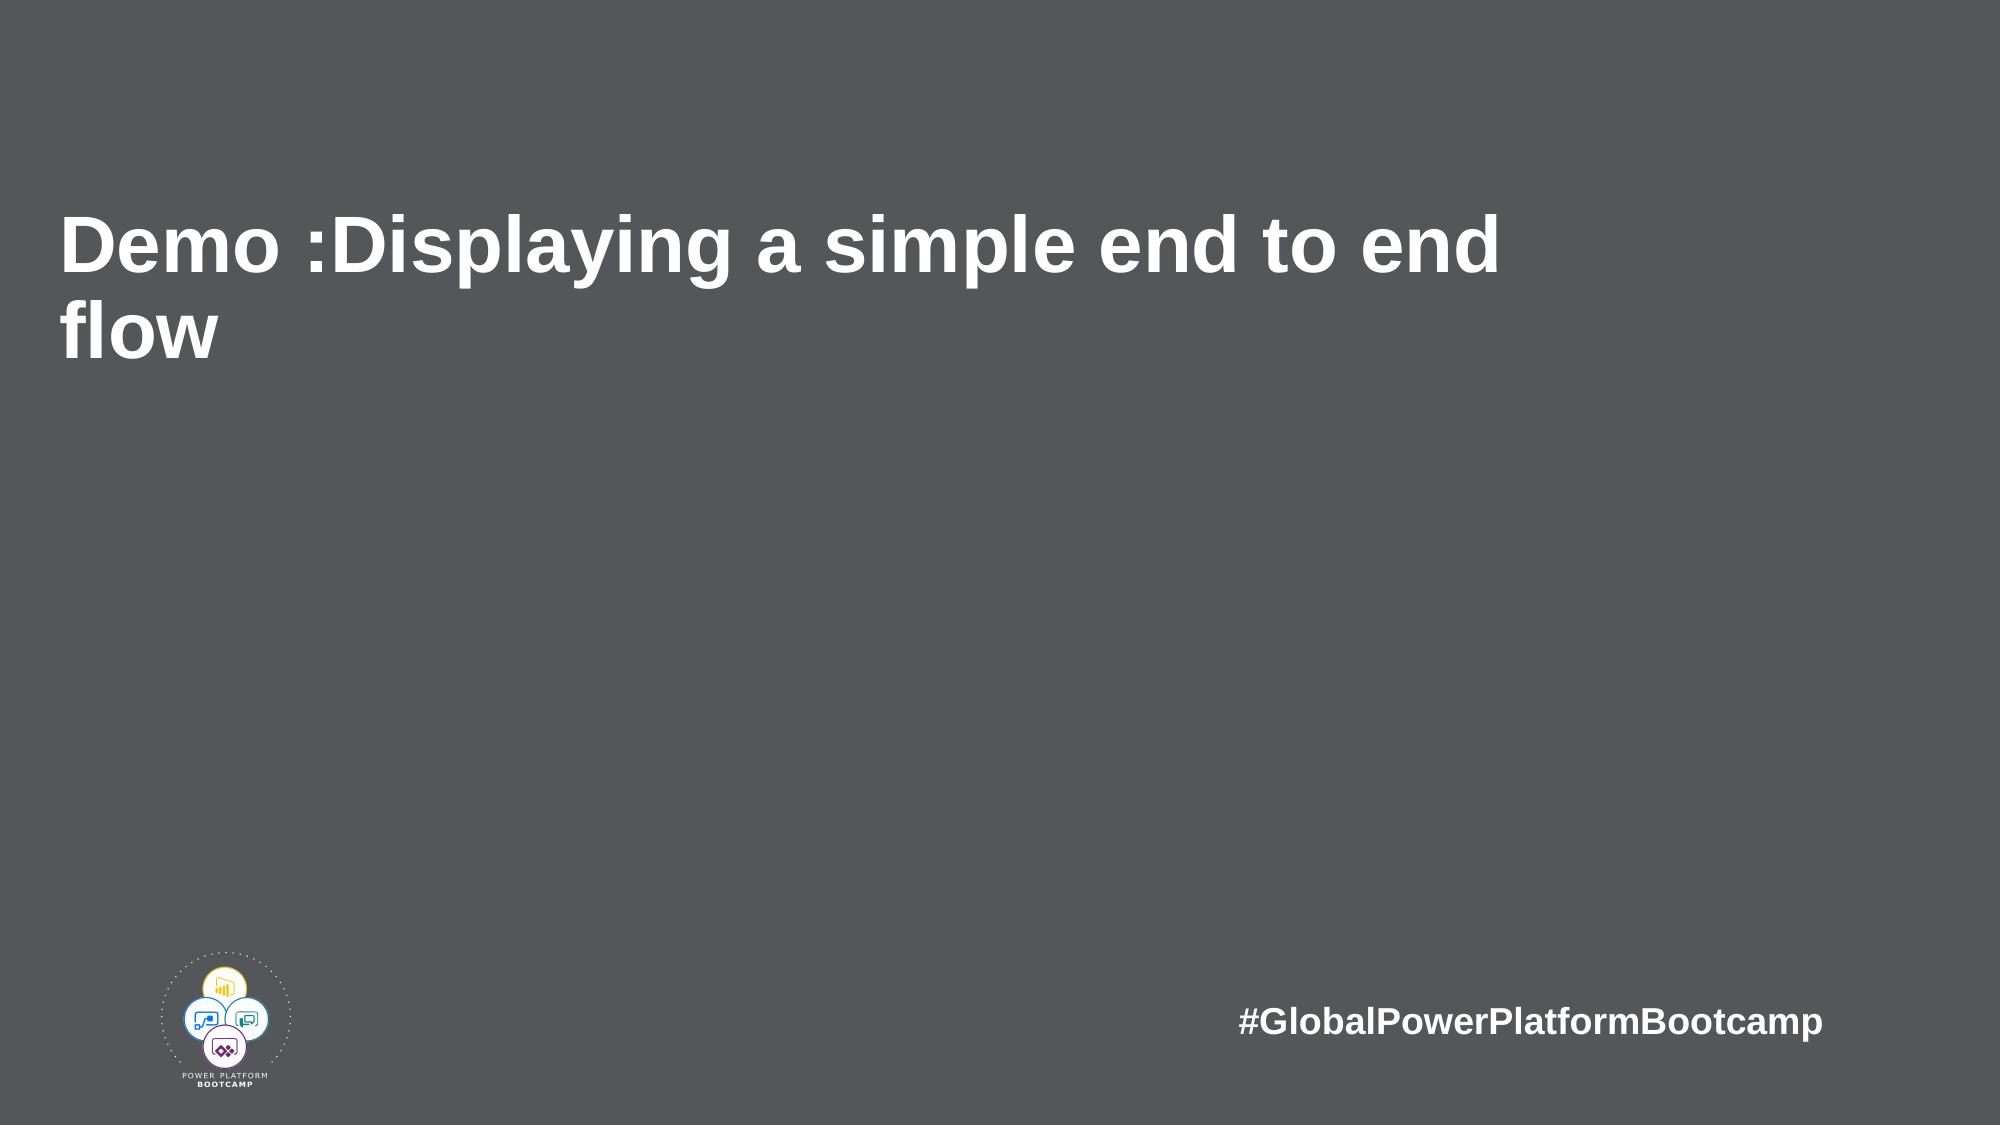

# Demo :Displaying a simple end to end flow